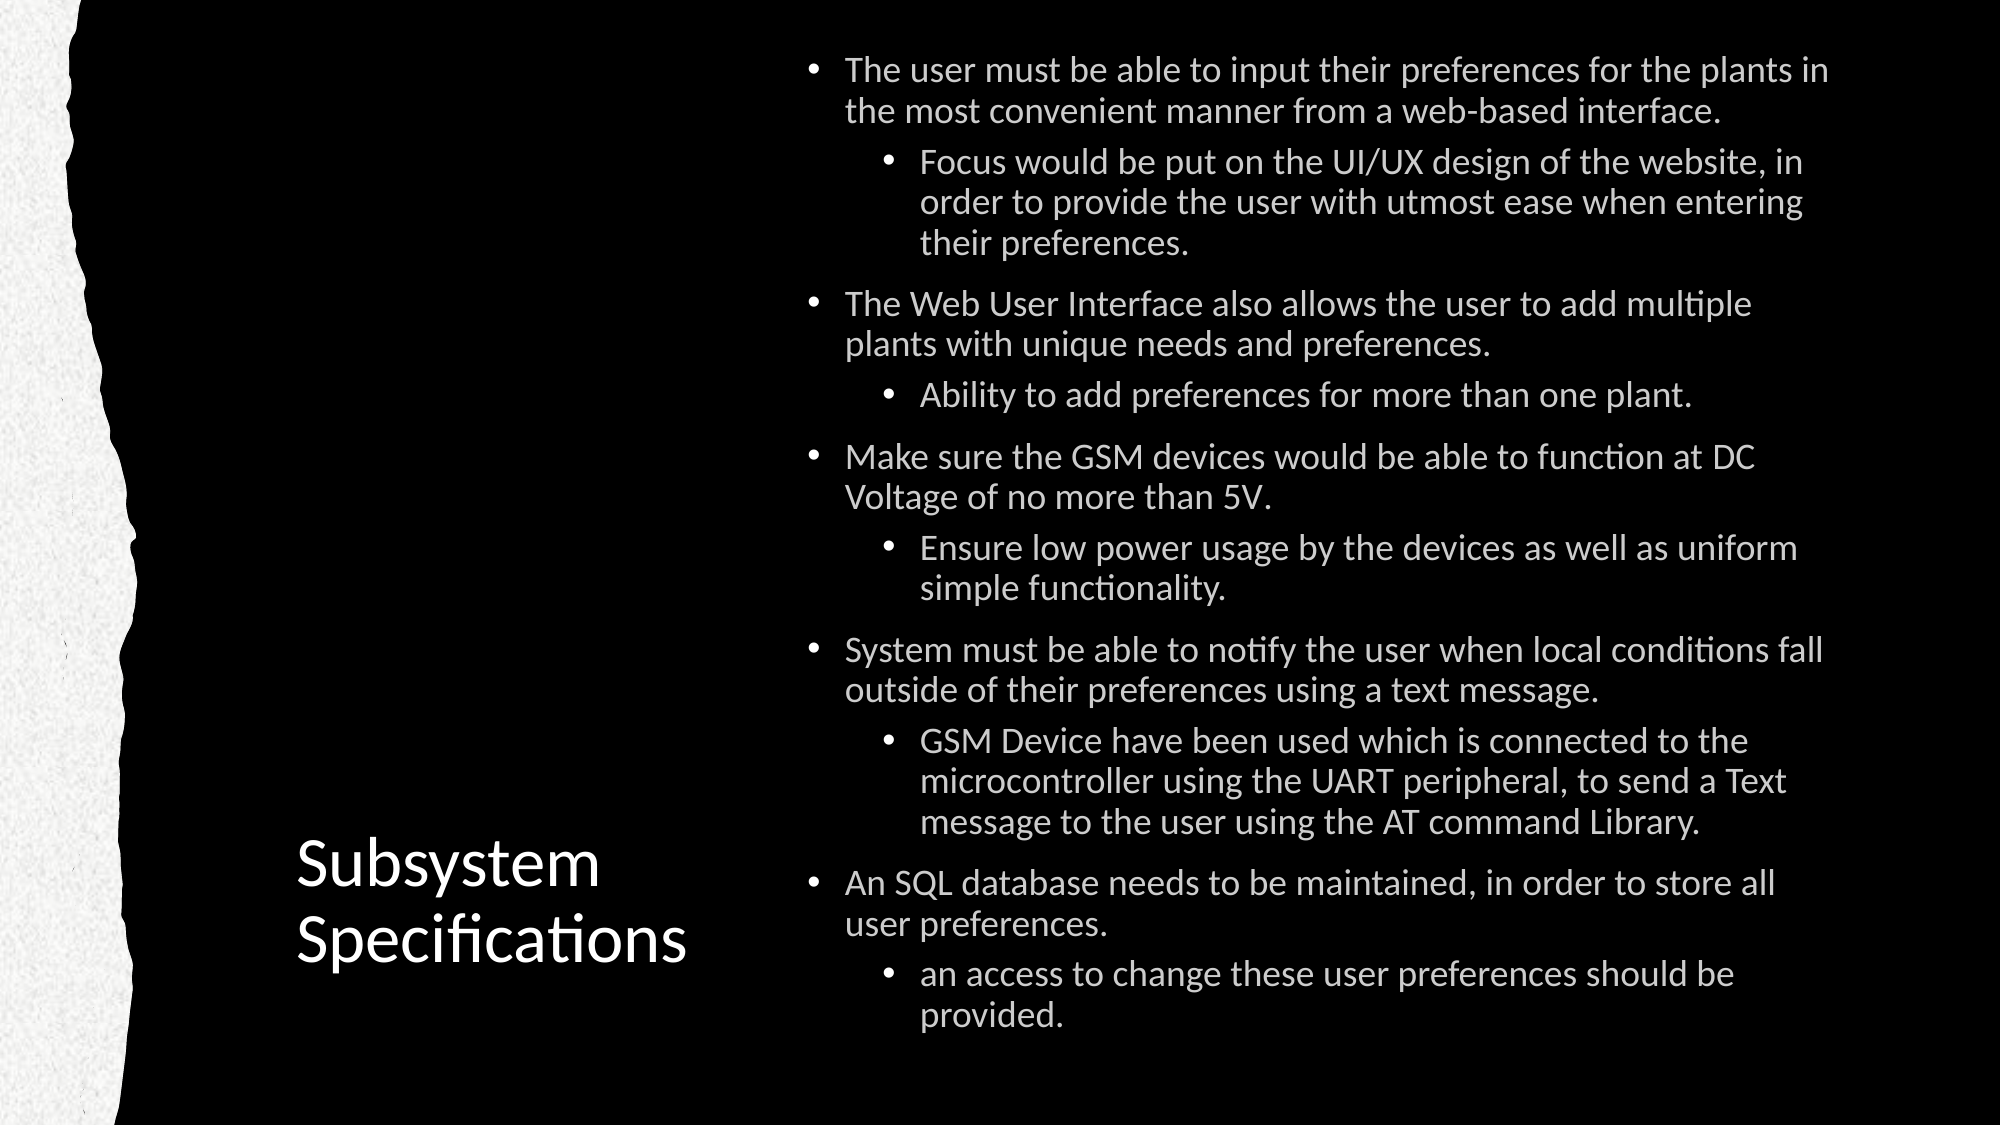

The user must be able to input their preferences for the plants in the most convenient manner from a web-based interface.
Focus would be put on the UI/UX design of the website, in order to provide the user with utmost ease when entering their preferences.
The Web User Interface also allows the user to add multiple plants with unique needs and preferences.
Ability to add preferences for more than one plant.
Make sure the GSM devices would be able to function at DC Voltage of no more than 5V.
Ensure low power usage by the devices as well as uniform simple functionality.
System must be able to notify the user when local conditions fall outside of their preferences using a text message.
GSM Device have been used which is connected to the microcontroller using the UART peripheral, to send a Text message to the user using the AT command Library.
An SQL database needs to be maintained, in order to store all user preferences.
an access to change these user preferences should be provided.
# Subsystem Specifications